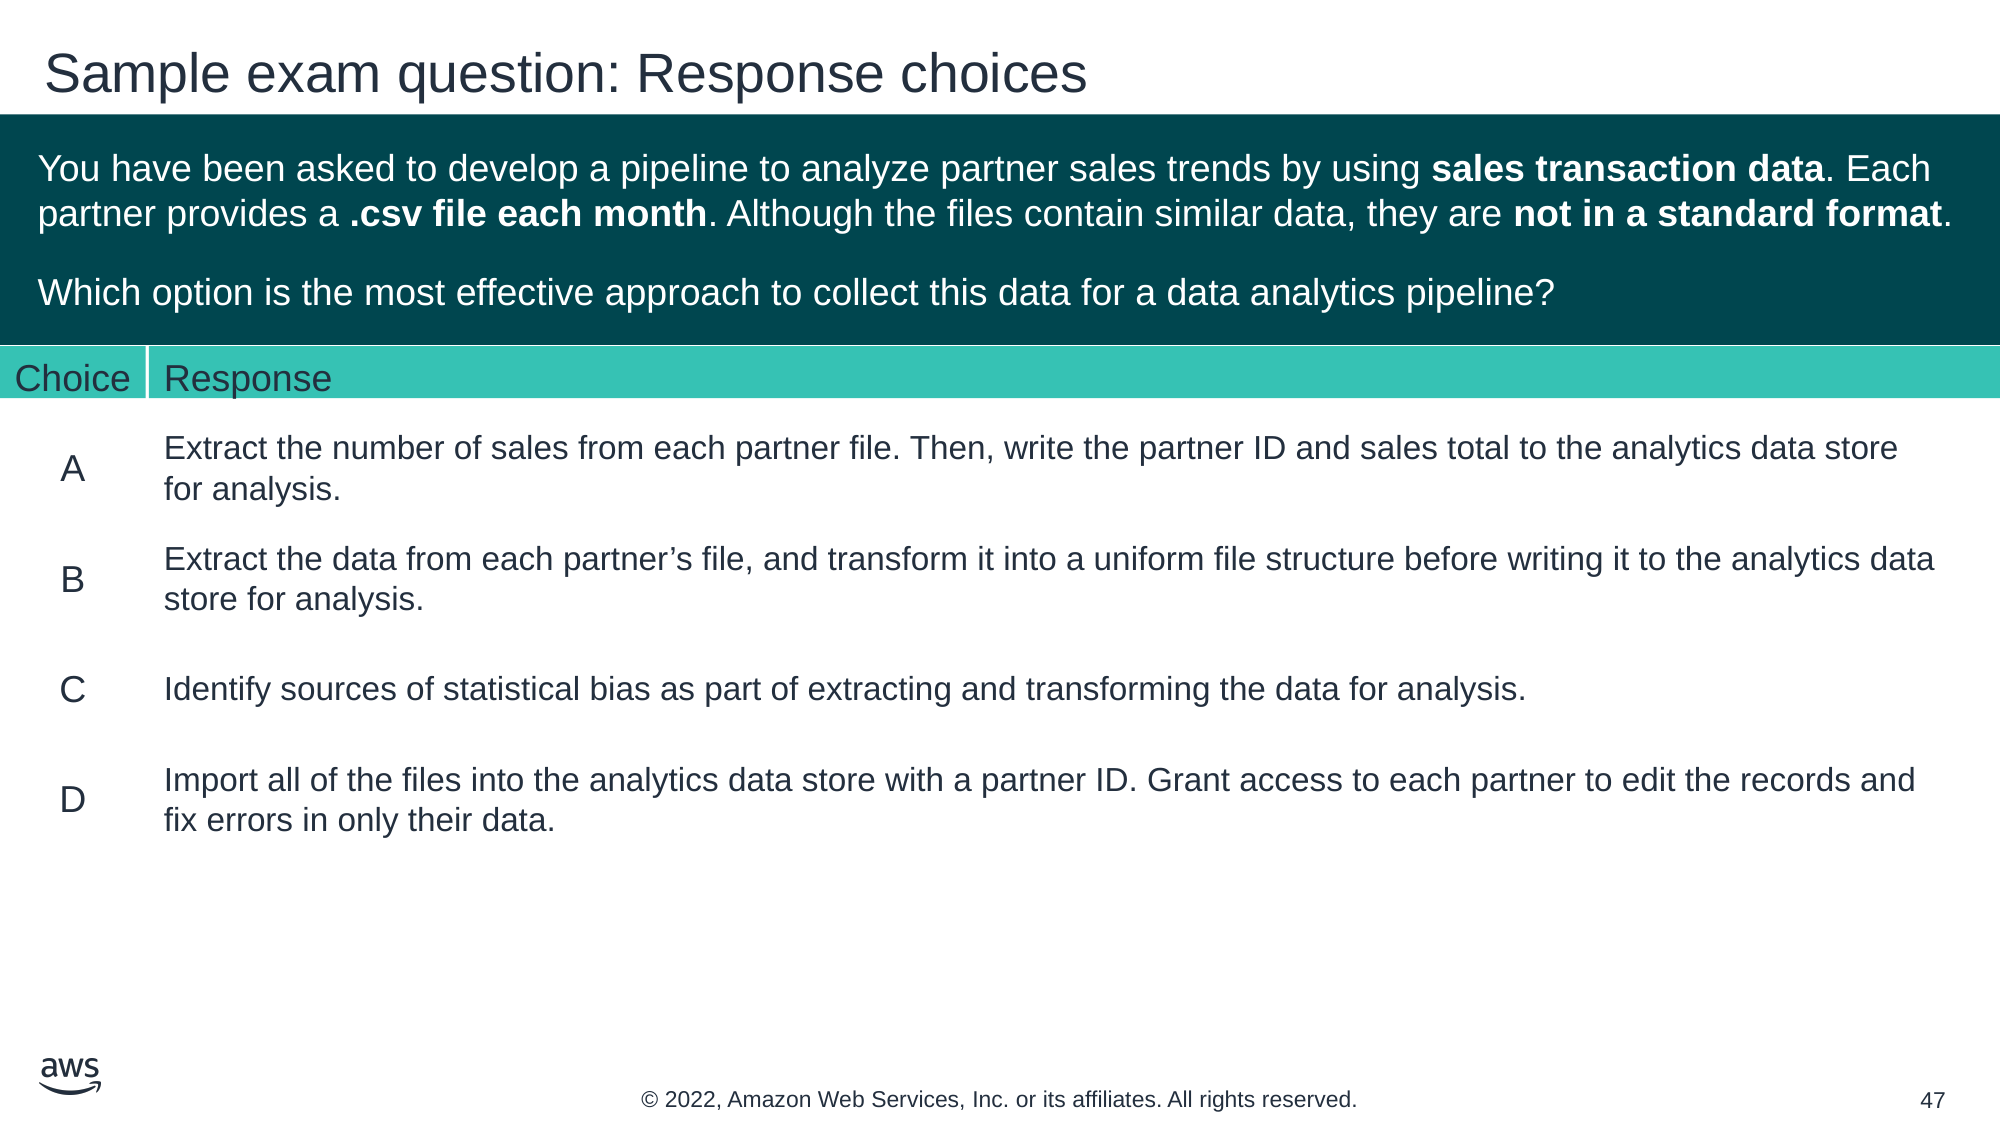

# Sample exam question: Response choices
You have been asked to develop a pipeline to analyze partner sales trends by using sales transaction data. Each partner provides a .csv file each month. Although the files contain similar data, they are not in a standard format.
Which option is the most effective approach to collect this data for a data analytics pipeline?
Choice
Response
A
Extract the number of sales from each partner file. Then, write the partner ID and sales total to the analytics data store for analysis.
B
Extract the data from each partner’s file, and transform it into a uniform file structure before writing it to the analytics data store for analysis.
C
Identify sources of statistical bias as part of extracting and transforming the data for analysis.
D
Import all of the files into the analytics data store with a partner ID. Grant access to each partner to edit the records and fix errors in only their data.
47